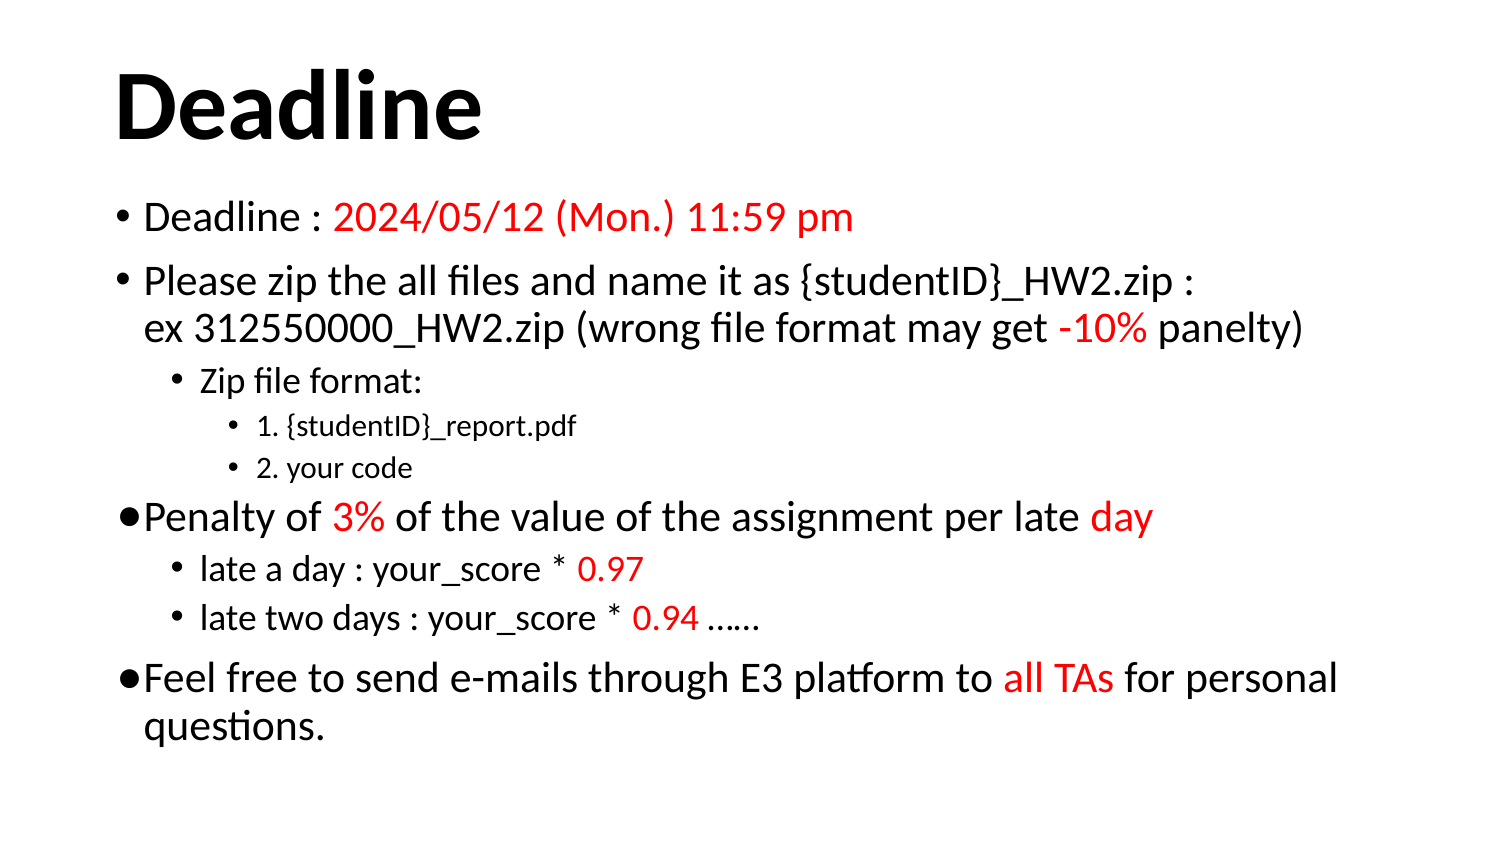

# Deadline
Deadline : 2024/05/12 (Mon.) 11:59 pm
Please zip the all files and name it as {studentID}_HW2.zip :
ex 312550000_HW2.zip (wrong file format may get -10% panelty)
Zip file format:
1. {studentID}_report.pdf
2. your code
Penalty of 3% of the value of the assignment per late day
late a day : your_score * 0.97
late two days : your_score * 0.94 ……
Feel free to send e-mails through E3 platform to all TAs for personal questions.